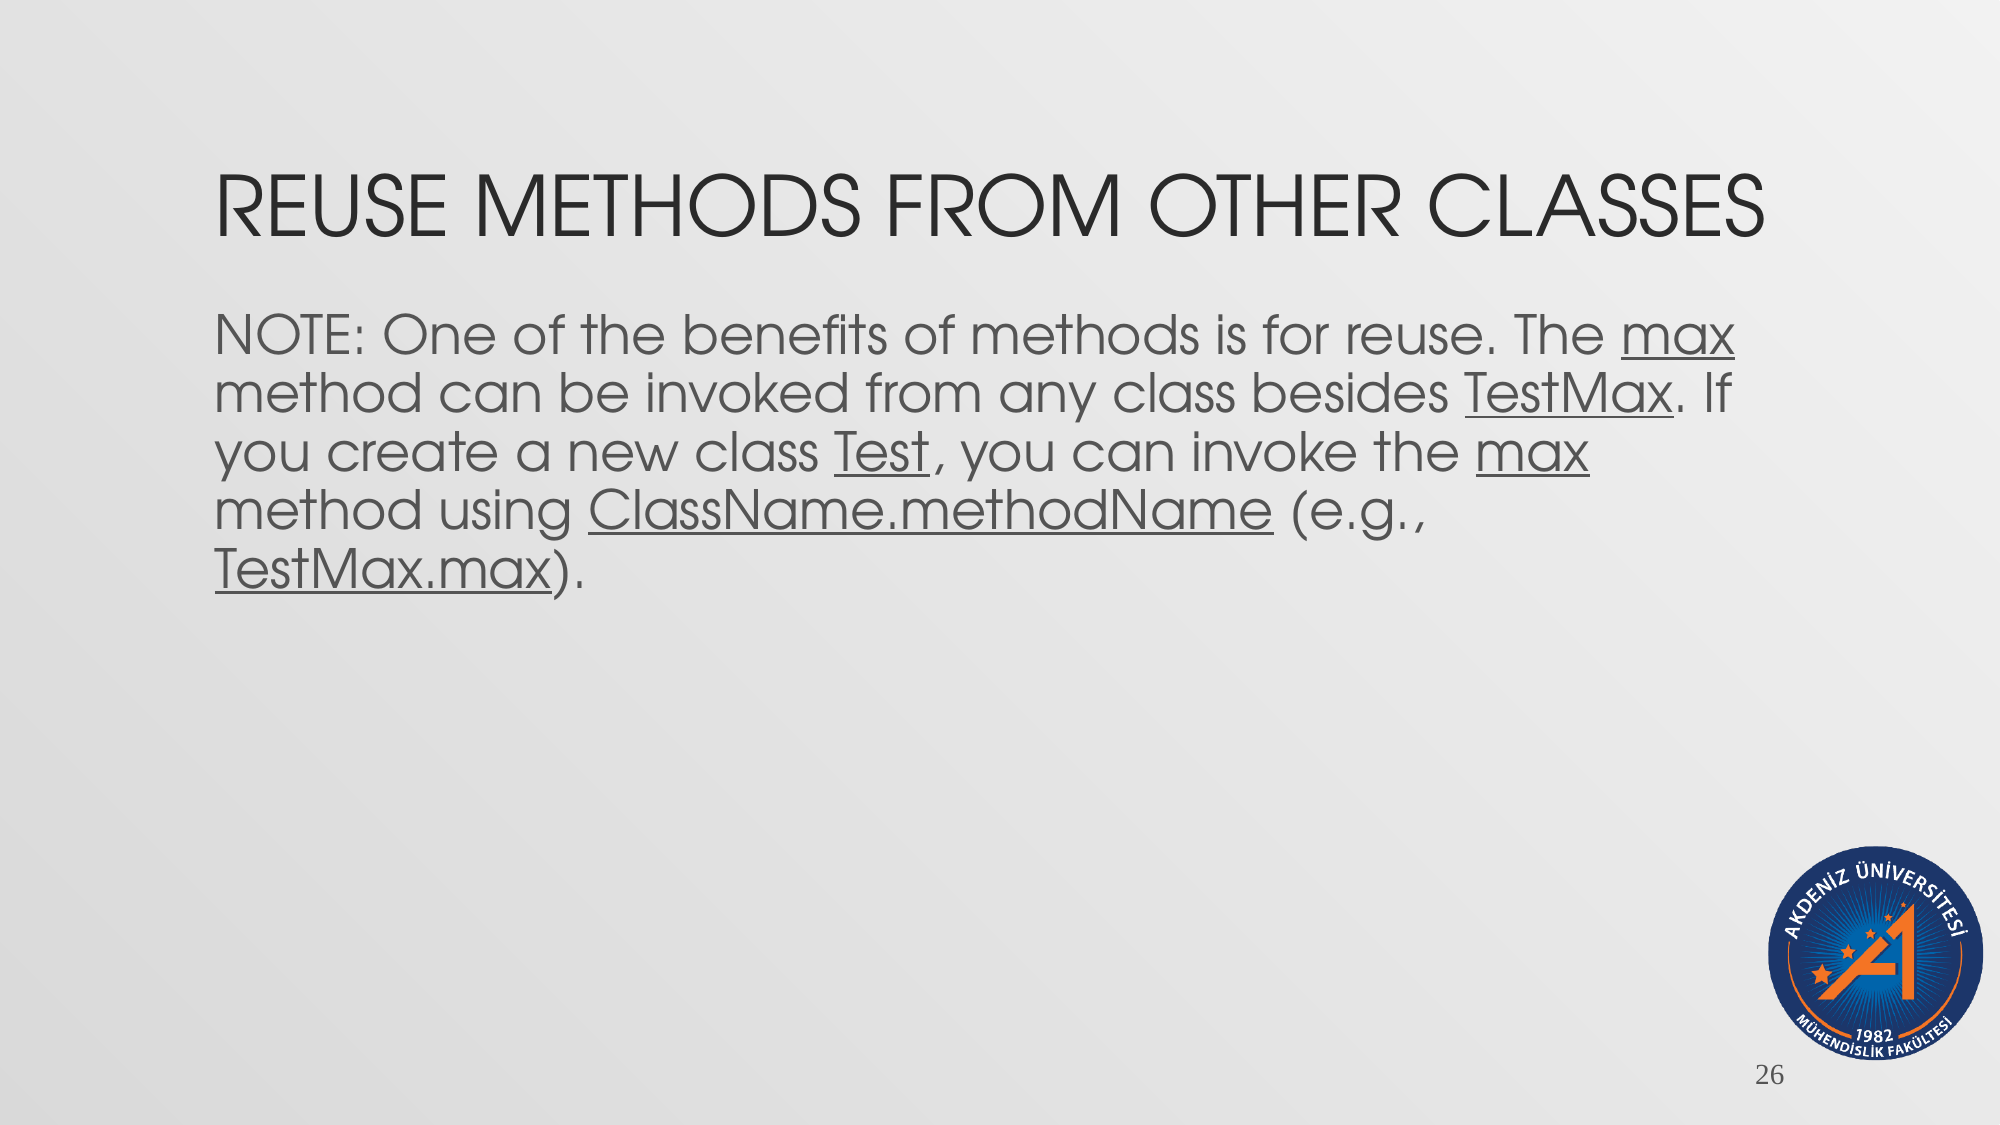

# Reuse Methods from Other Classes
NOTE: One of the benefits of methods is for reuse. The max method can be invoked from any class besides TestMax. If you create a new class Test, you can invoke the max method using ClassName.methodName (e.g., TestMax.max).
26